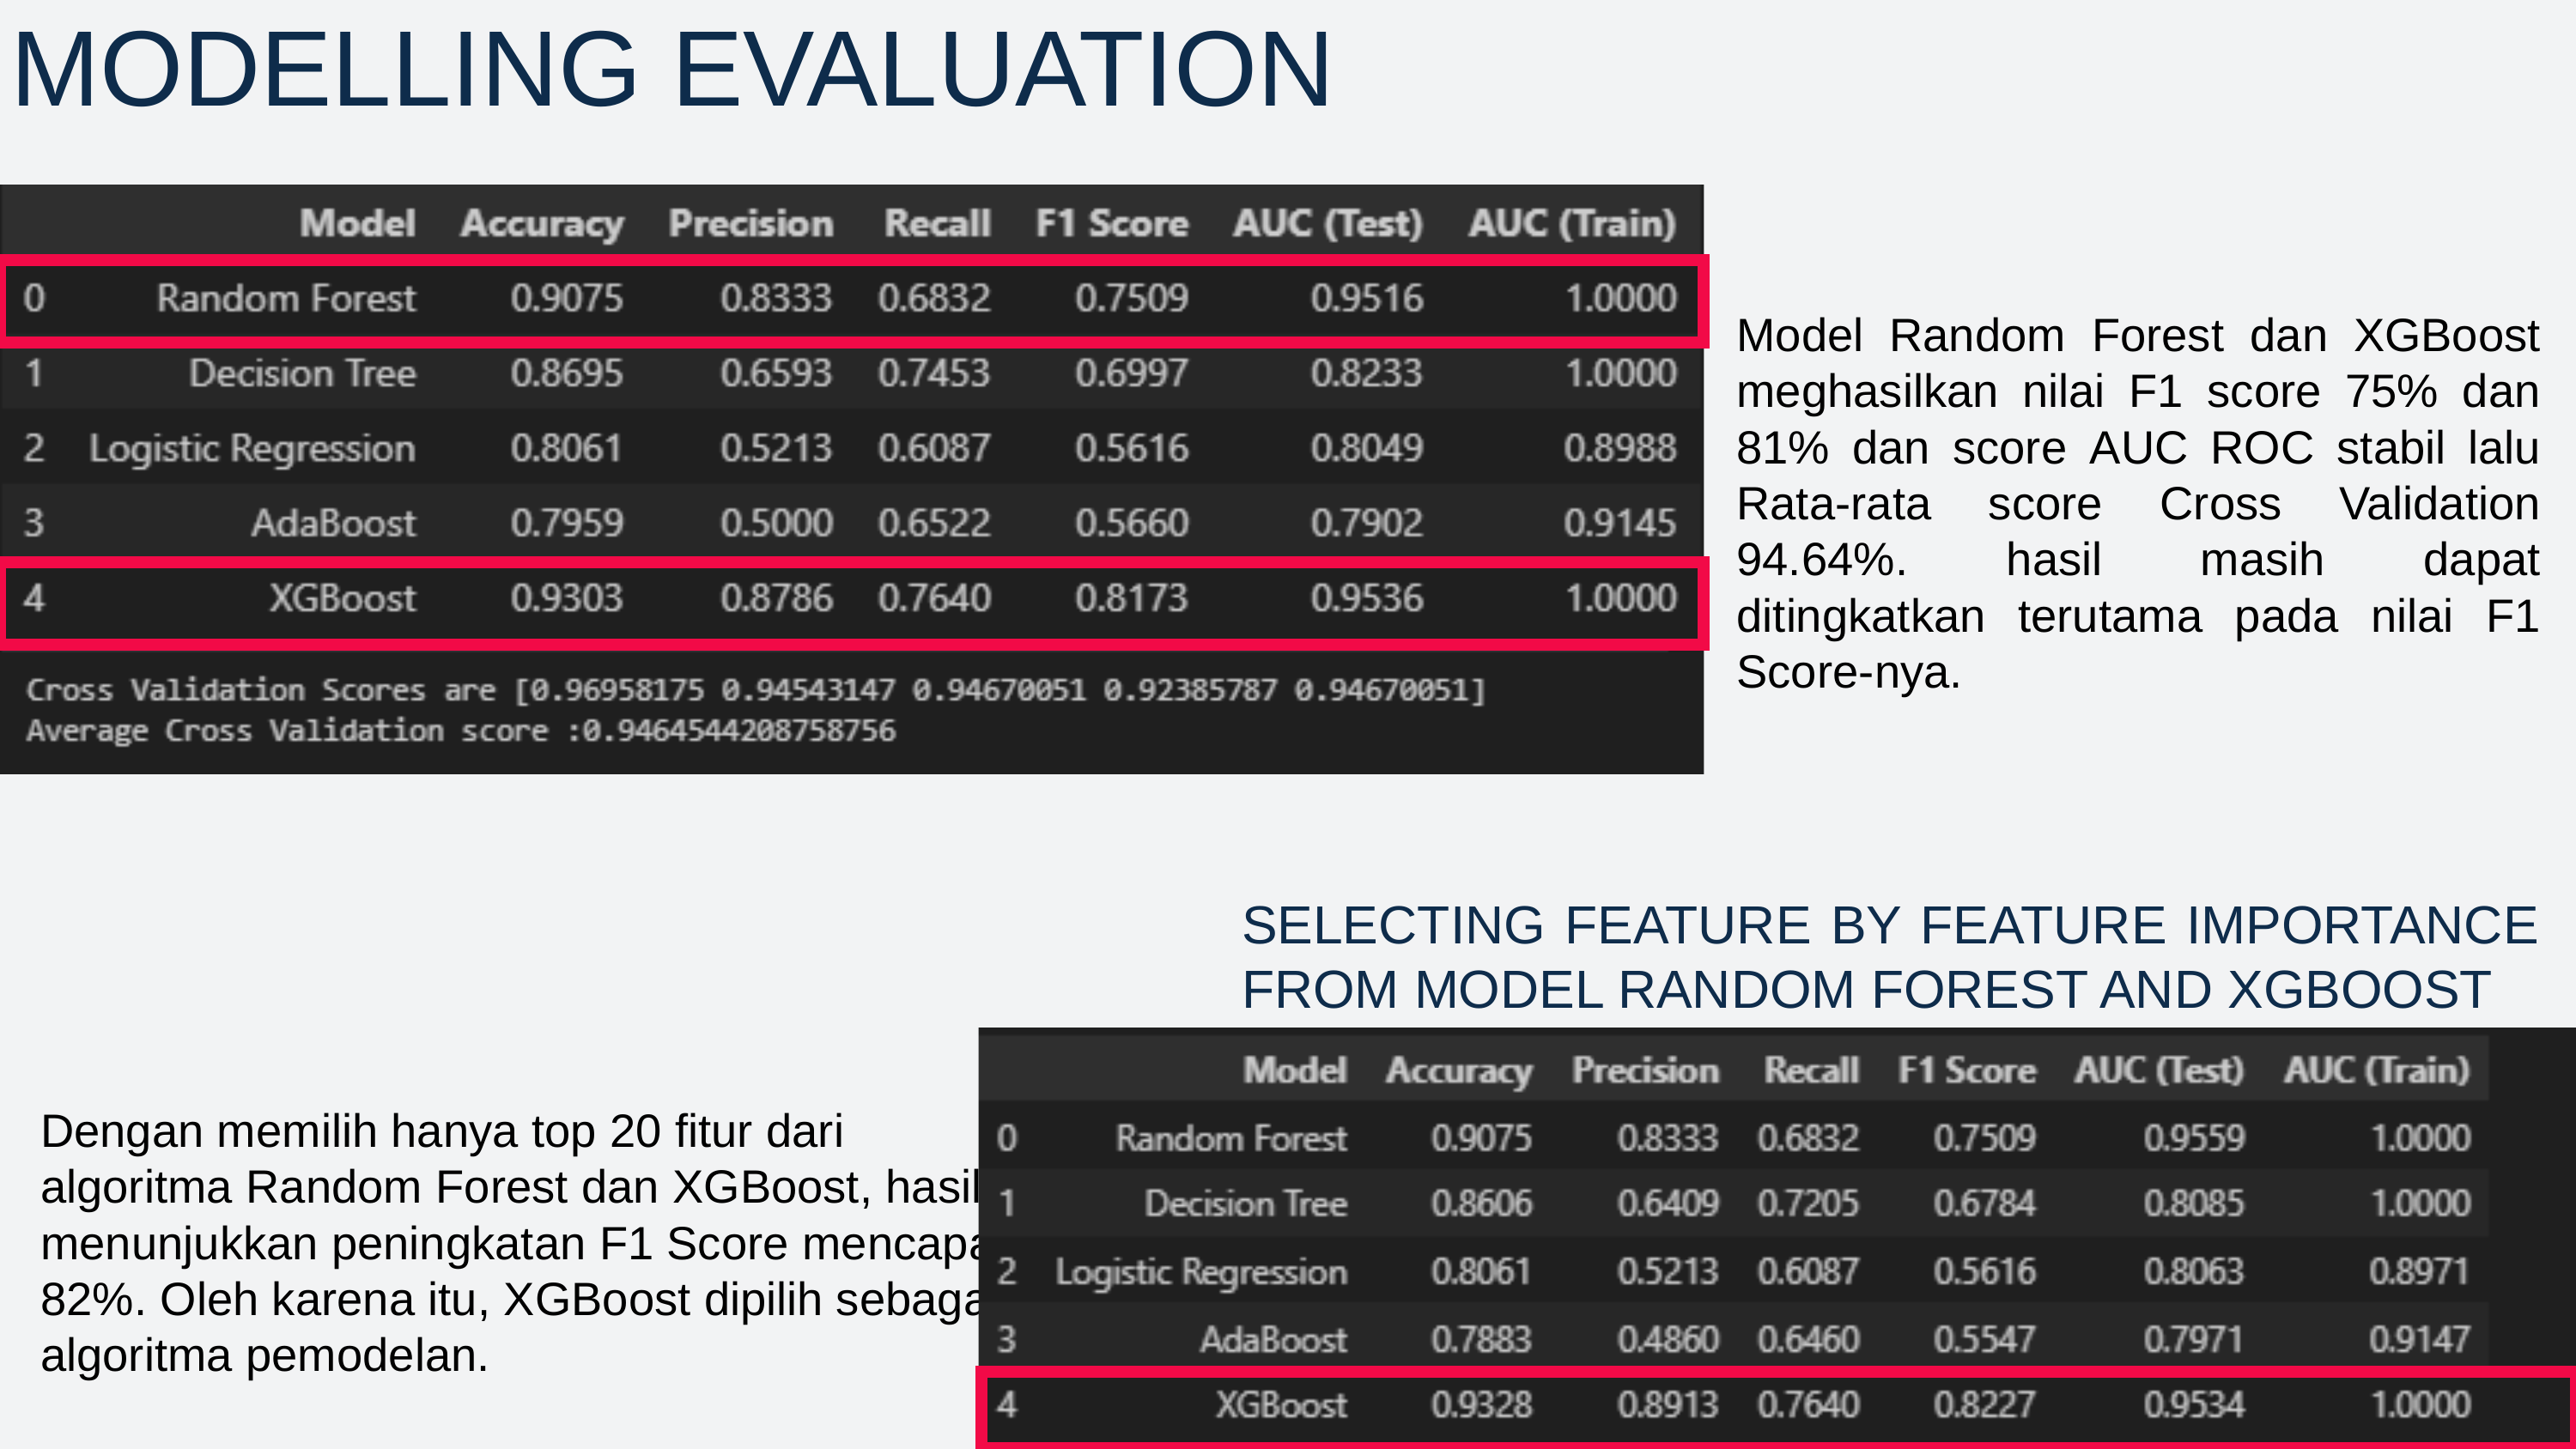

MODELLING EVALUATION

Model Random Forest dan XGBoost meghasilkan nilai F1 score 75% dan 81% dan score AUC ROC stabil lalu Rata-rata score Cross Validation 94.64%. hasil masih dapat ditingkatkan terutama pada nilai F1 Score-nya.
SELECTING FEATURE BY FEATURE IMPORTANCE FROM MODEL RANDOM FOREST AND XGBOOST

Dengan memilih hanya top 20 fitur dari algoritma Random Forest dan XGBoost, hasil menunjukkan peningkatan F1 Score mencapai 82%. Oleh karena itu, XGBoost dipilih sebagai algoritma pemodelan.